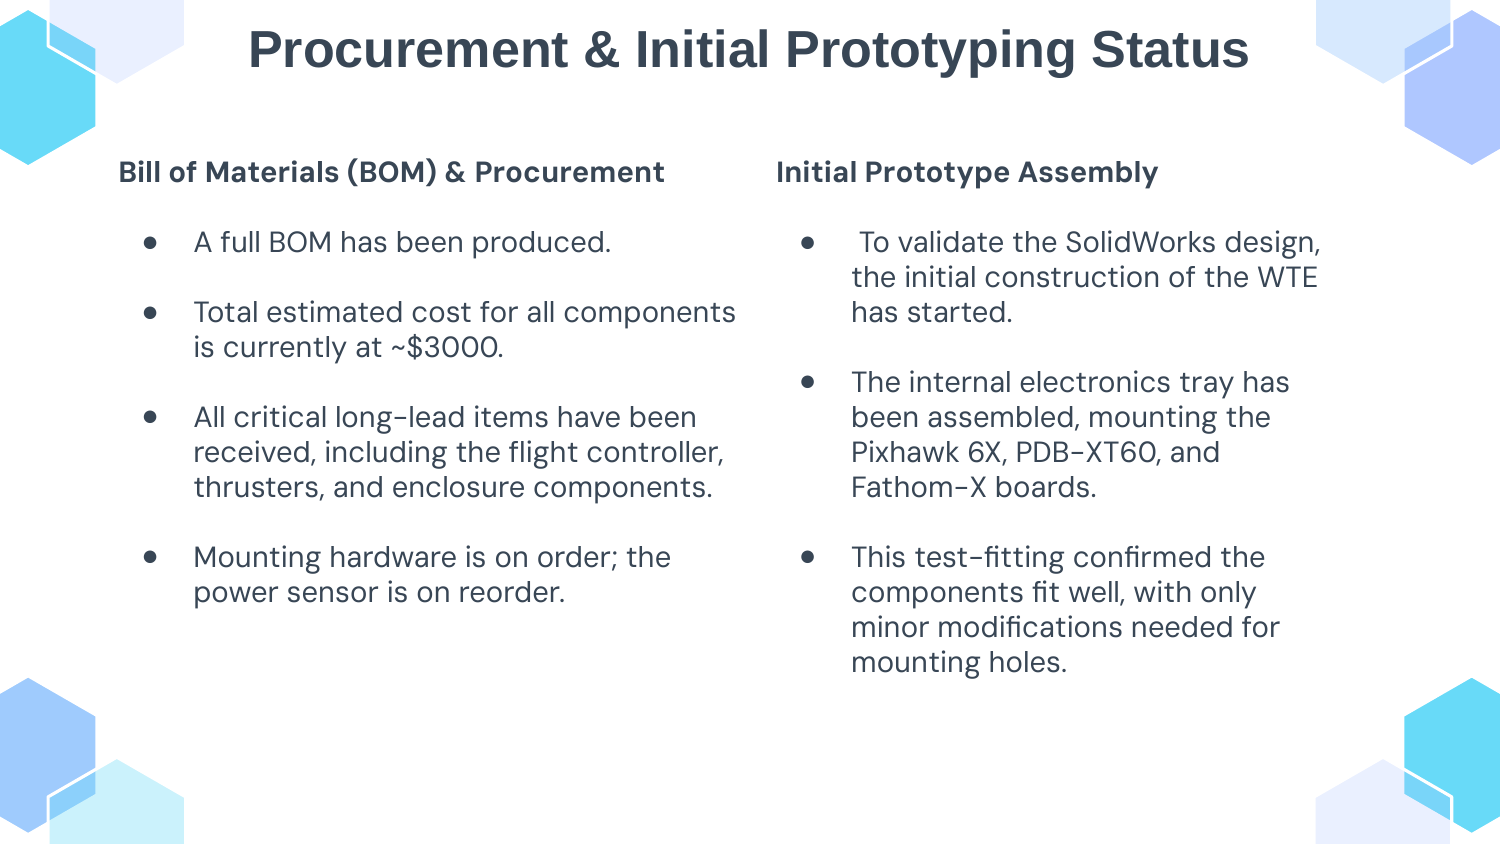

# Procurement & Initial Prototyping Status
Bill of Materials (BOM) & Procurement

A full BOM has been produced.

Total estimated cost for all components is currently at ~$3000.

All critical long-lead items have been received, including the flight controller, thrusters, and enclosure components.

Mounting hardware is on order; the power sensor is on reorder.

Initial Prototype Assembly

 To validate the SolidWorks design, the initial construction of the WTE has started.

The internal electronics tray has been assembled, mounting the Pixhawk 6X, PDB-XT60, and Fathom-X boards.

This test-fitting confirmed the components fit well, with only minor modifications needed for mounting holes.